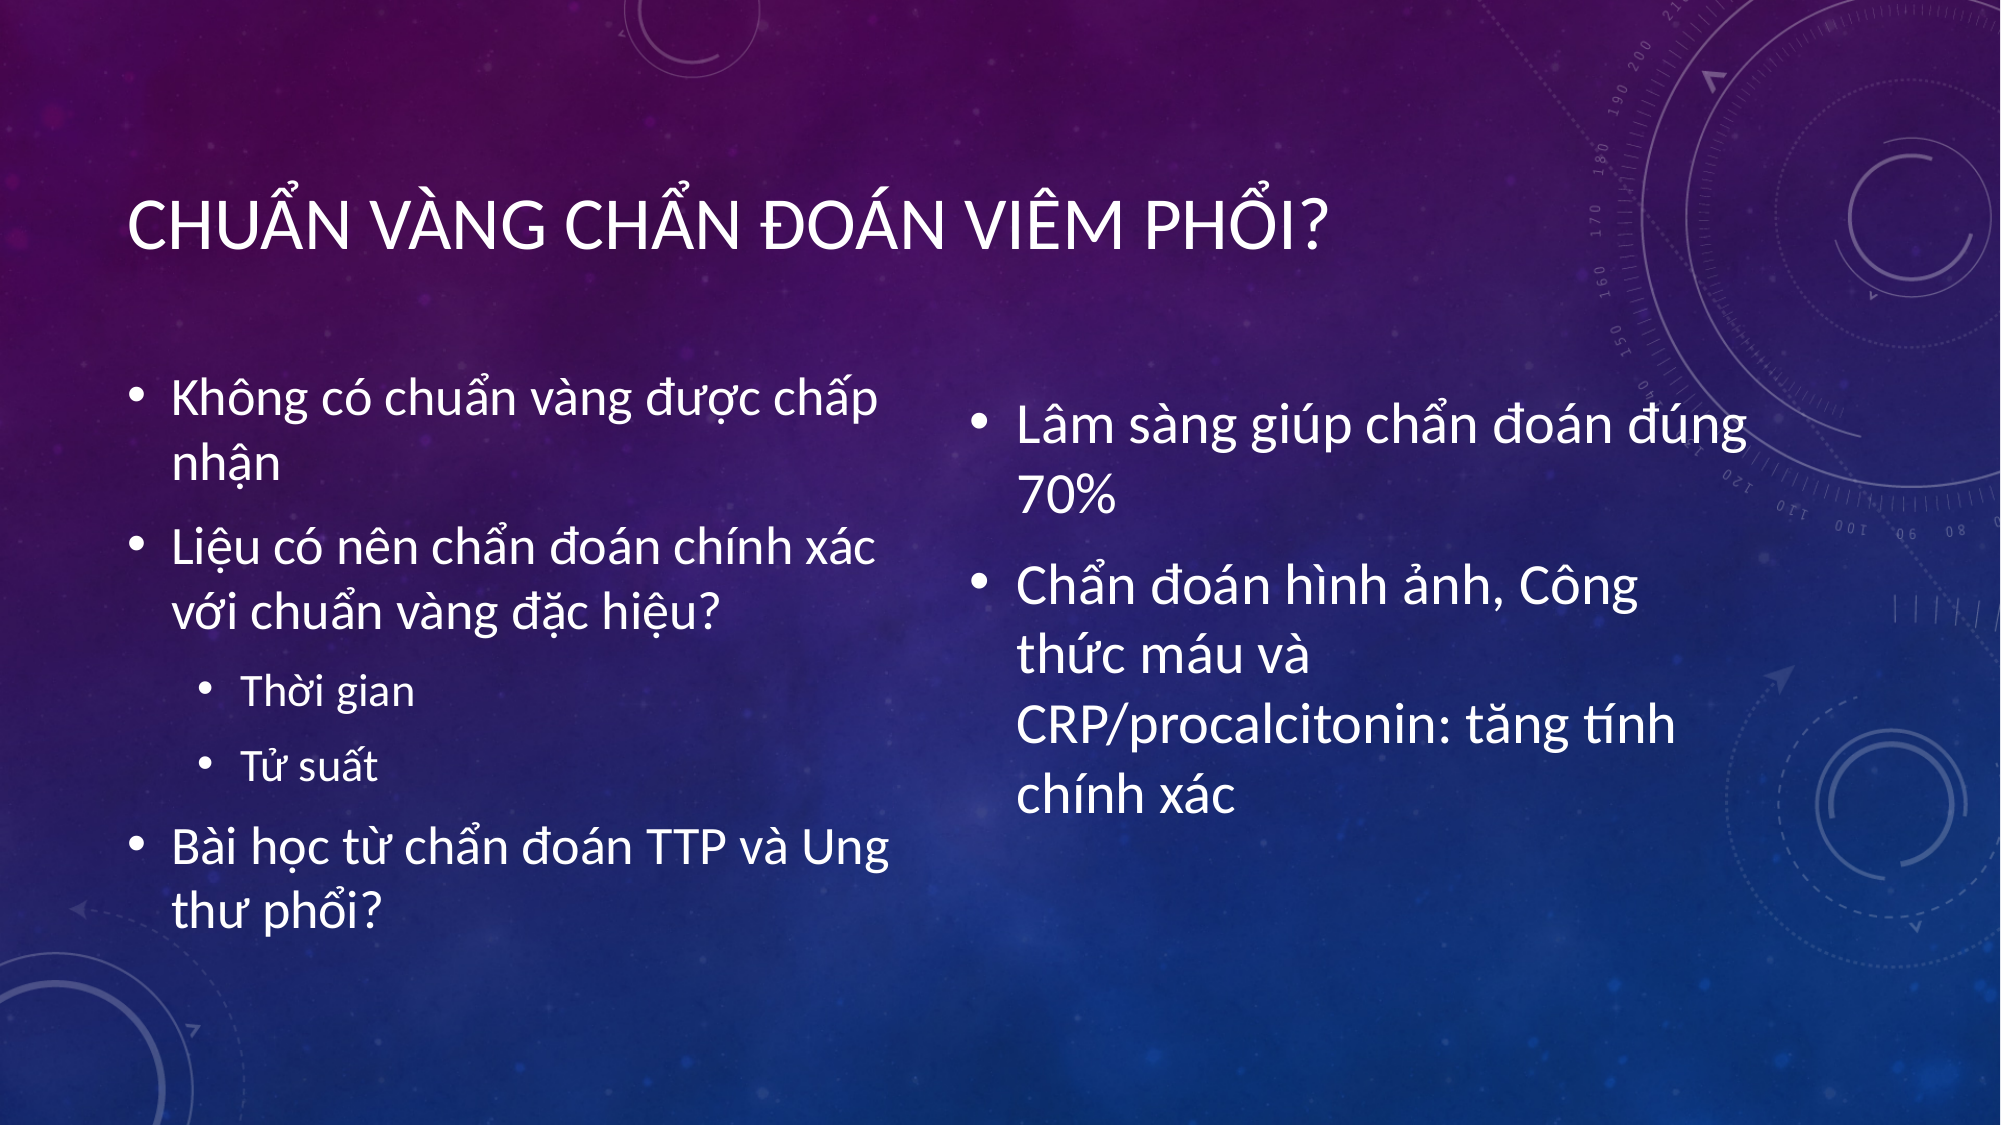

# Chuẩn vàng chẩn đoán viêm phổi?
Không có chuẩn vàng được chấp nhận
Liệu có nên chẩn đoán chính xác với chuẩn vàng đặc hiệu?
Thời gian
Tử suất
Bài học từ chẩn đoán TTP và Ung thư phổi?
Lâm sàng giúp chẩn đoán đúng 70%
Chẩn đoán hình ảnh, Công thức máu và CRP/procalcitonin: tăng tính chính xác